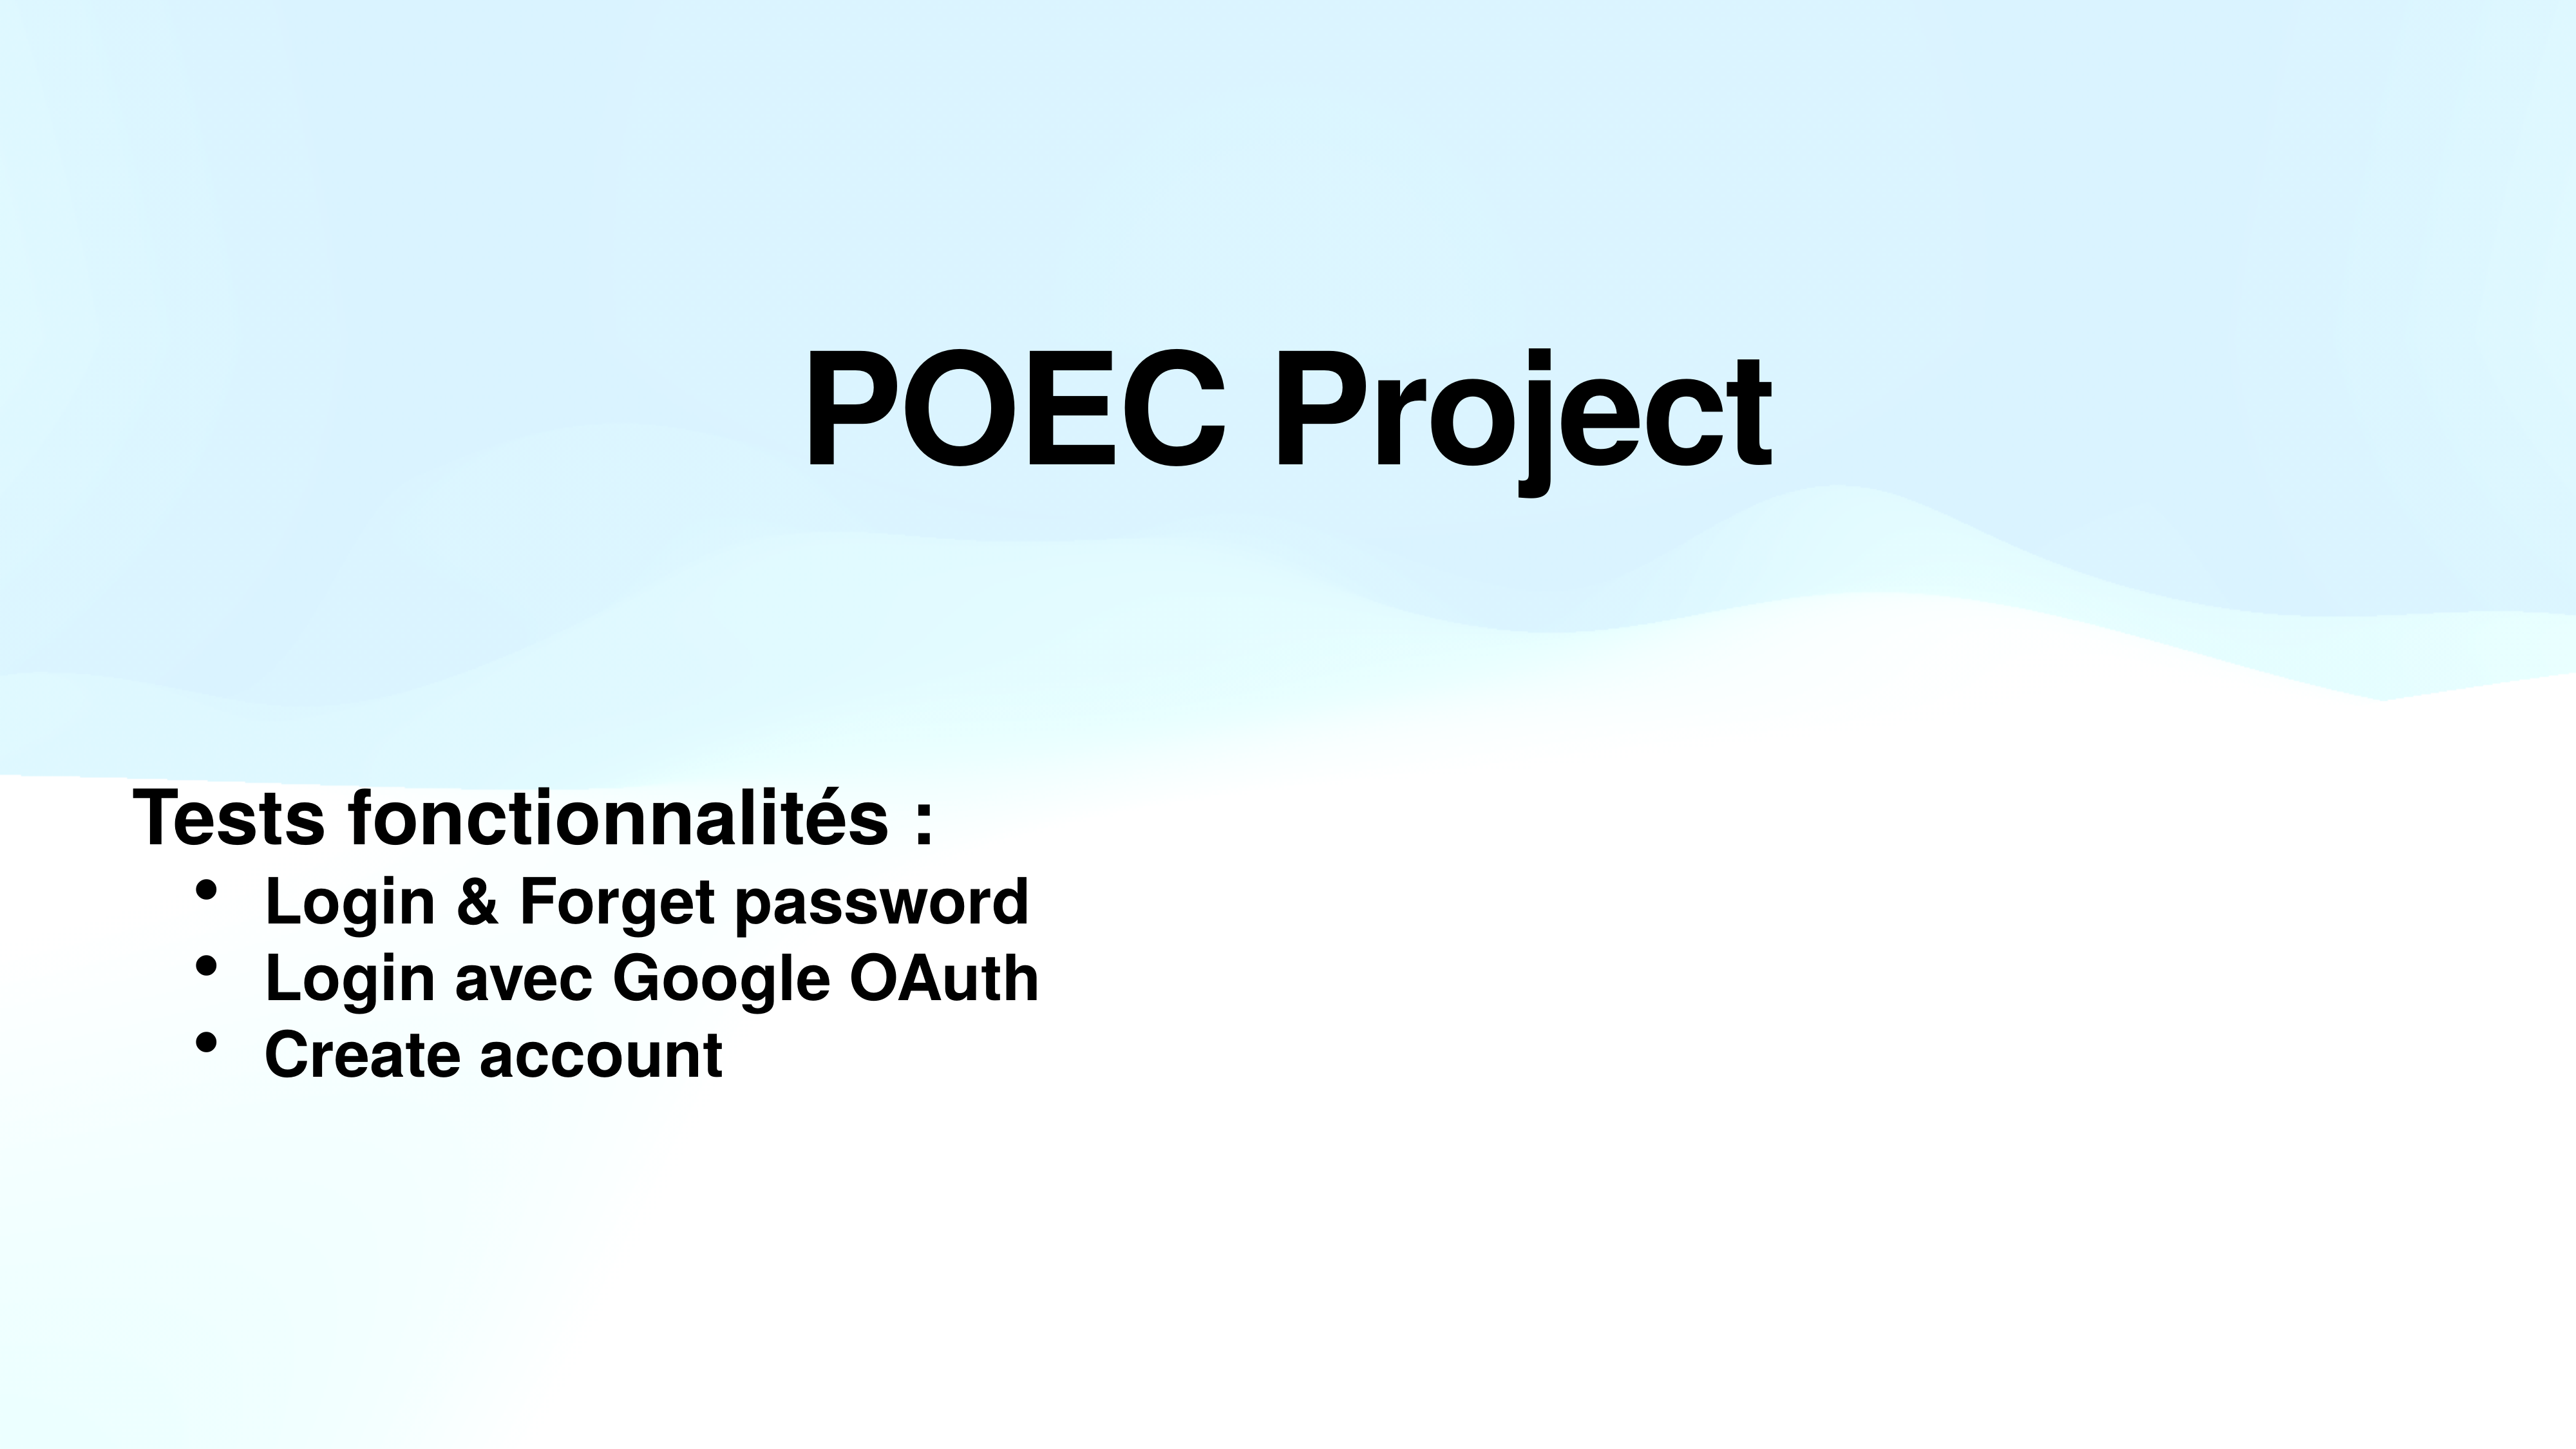

# POEC Project
Tests fonctionnalités :
Login & Forget password
Login avec Google OAuth
Create account